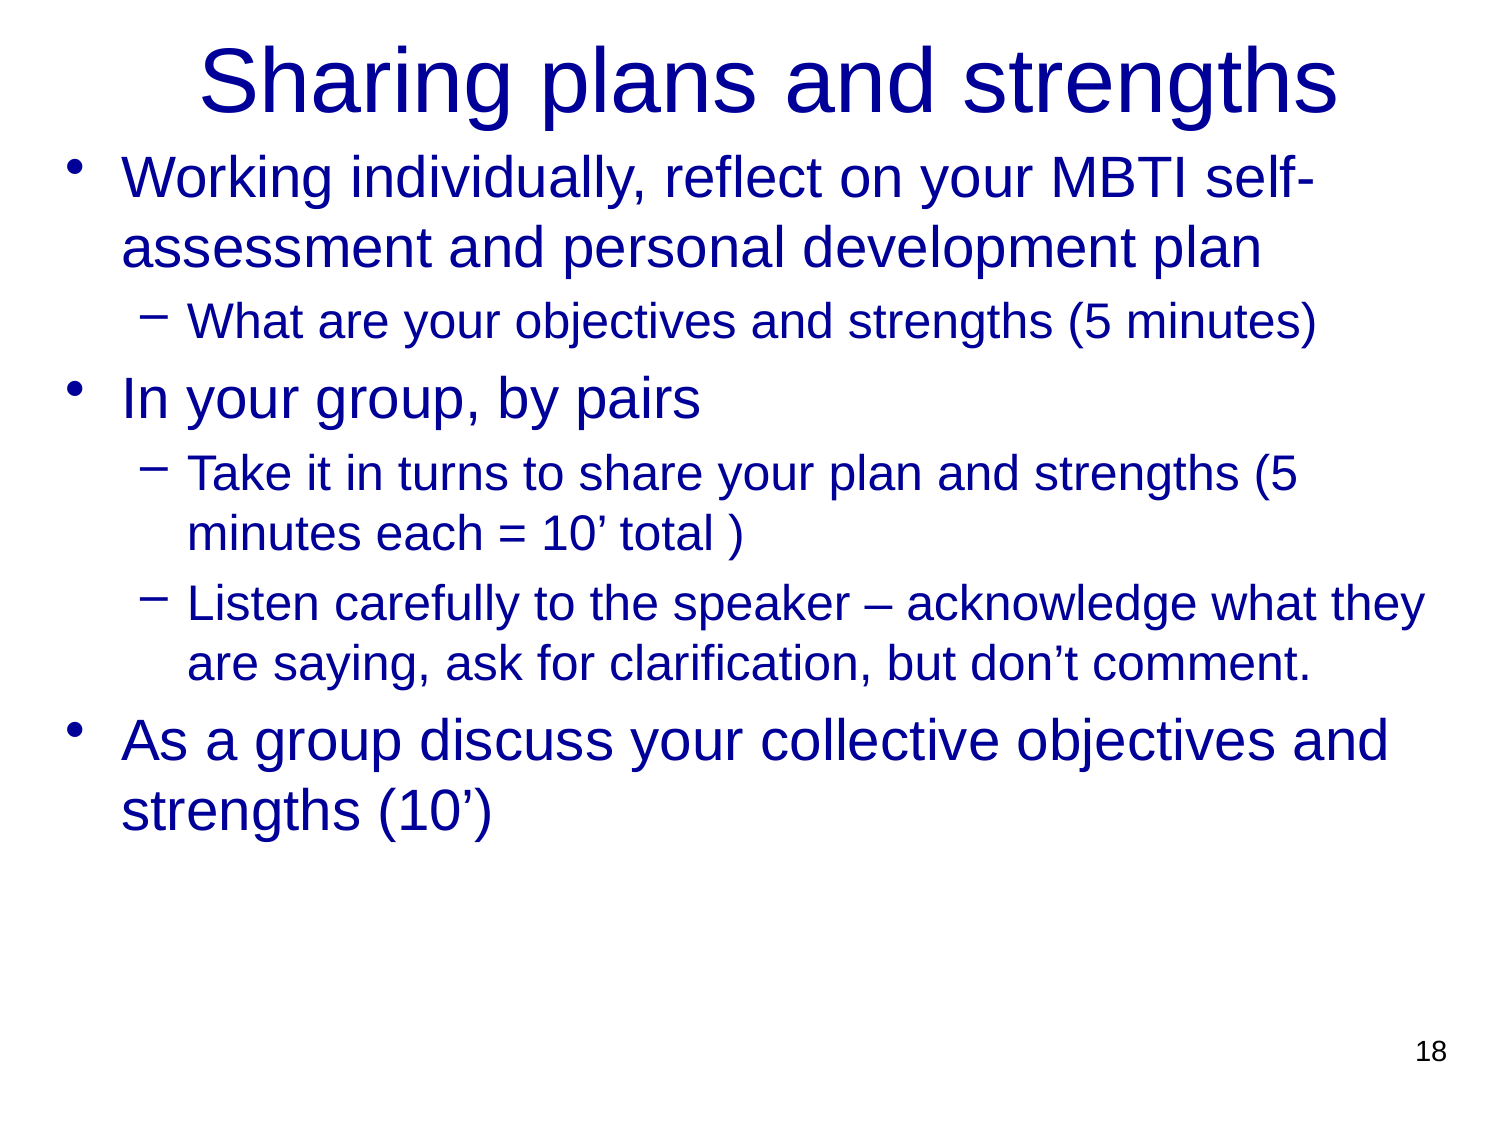

# Sharing plans and strengths
Working individually, reflect on your MBTI self-assessment and personal development plan
What are your objectives and strengths (5 minutes)
In your group, by pairs
Take it in turns to share your plan and strengths (5 minutes each = 10’ total )
Listen carefully to the speaker – acknowledge what they are saying, ask for clarification, but don’t comment.
As a group discuss your collective objectives and strengths (10’)
18